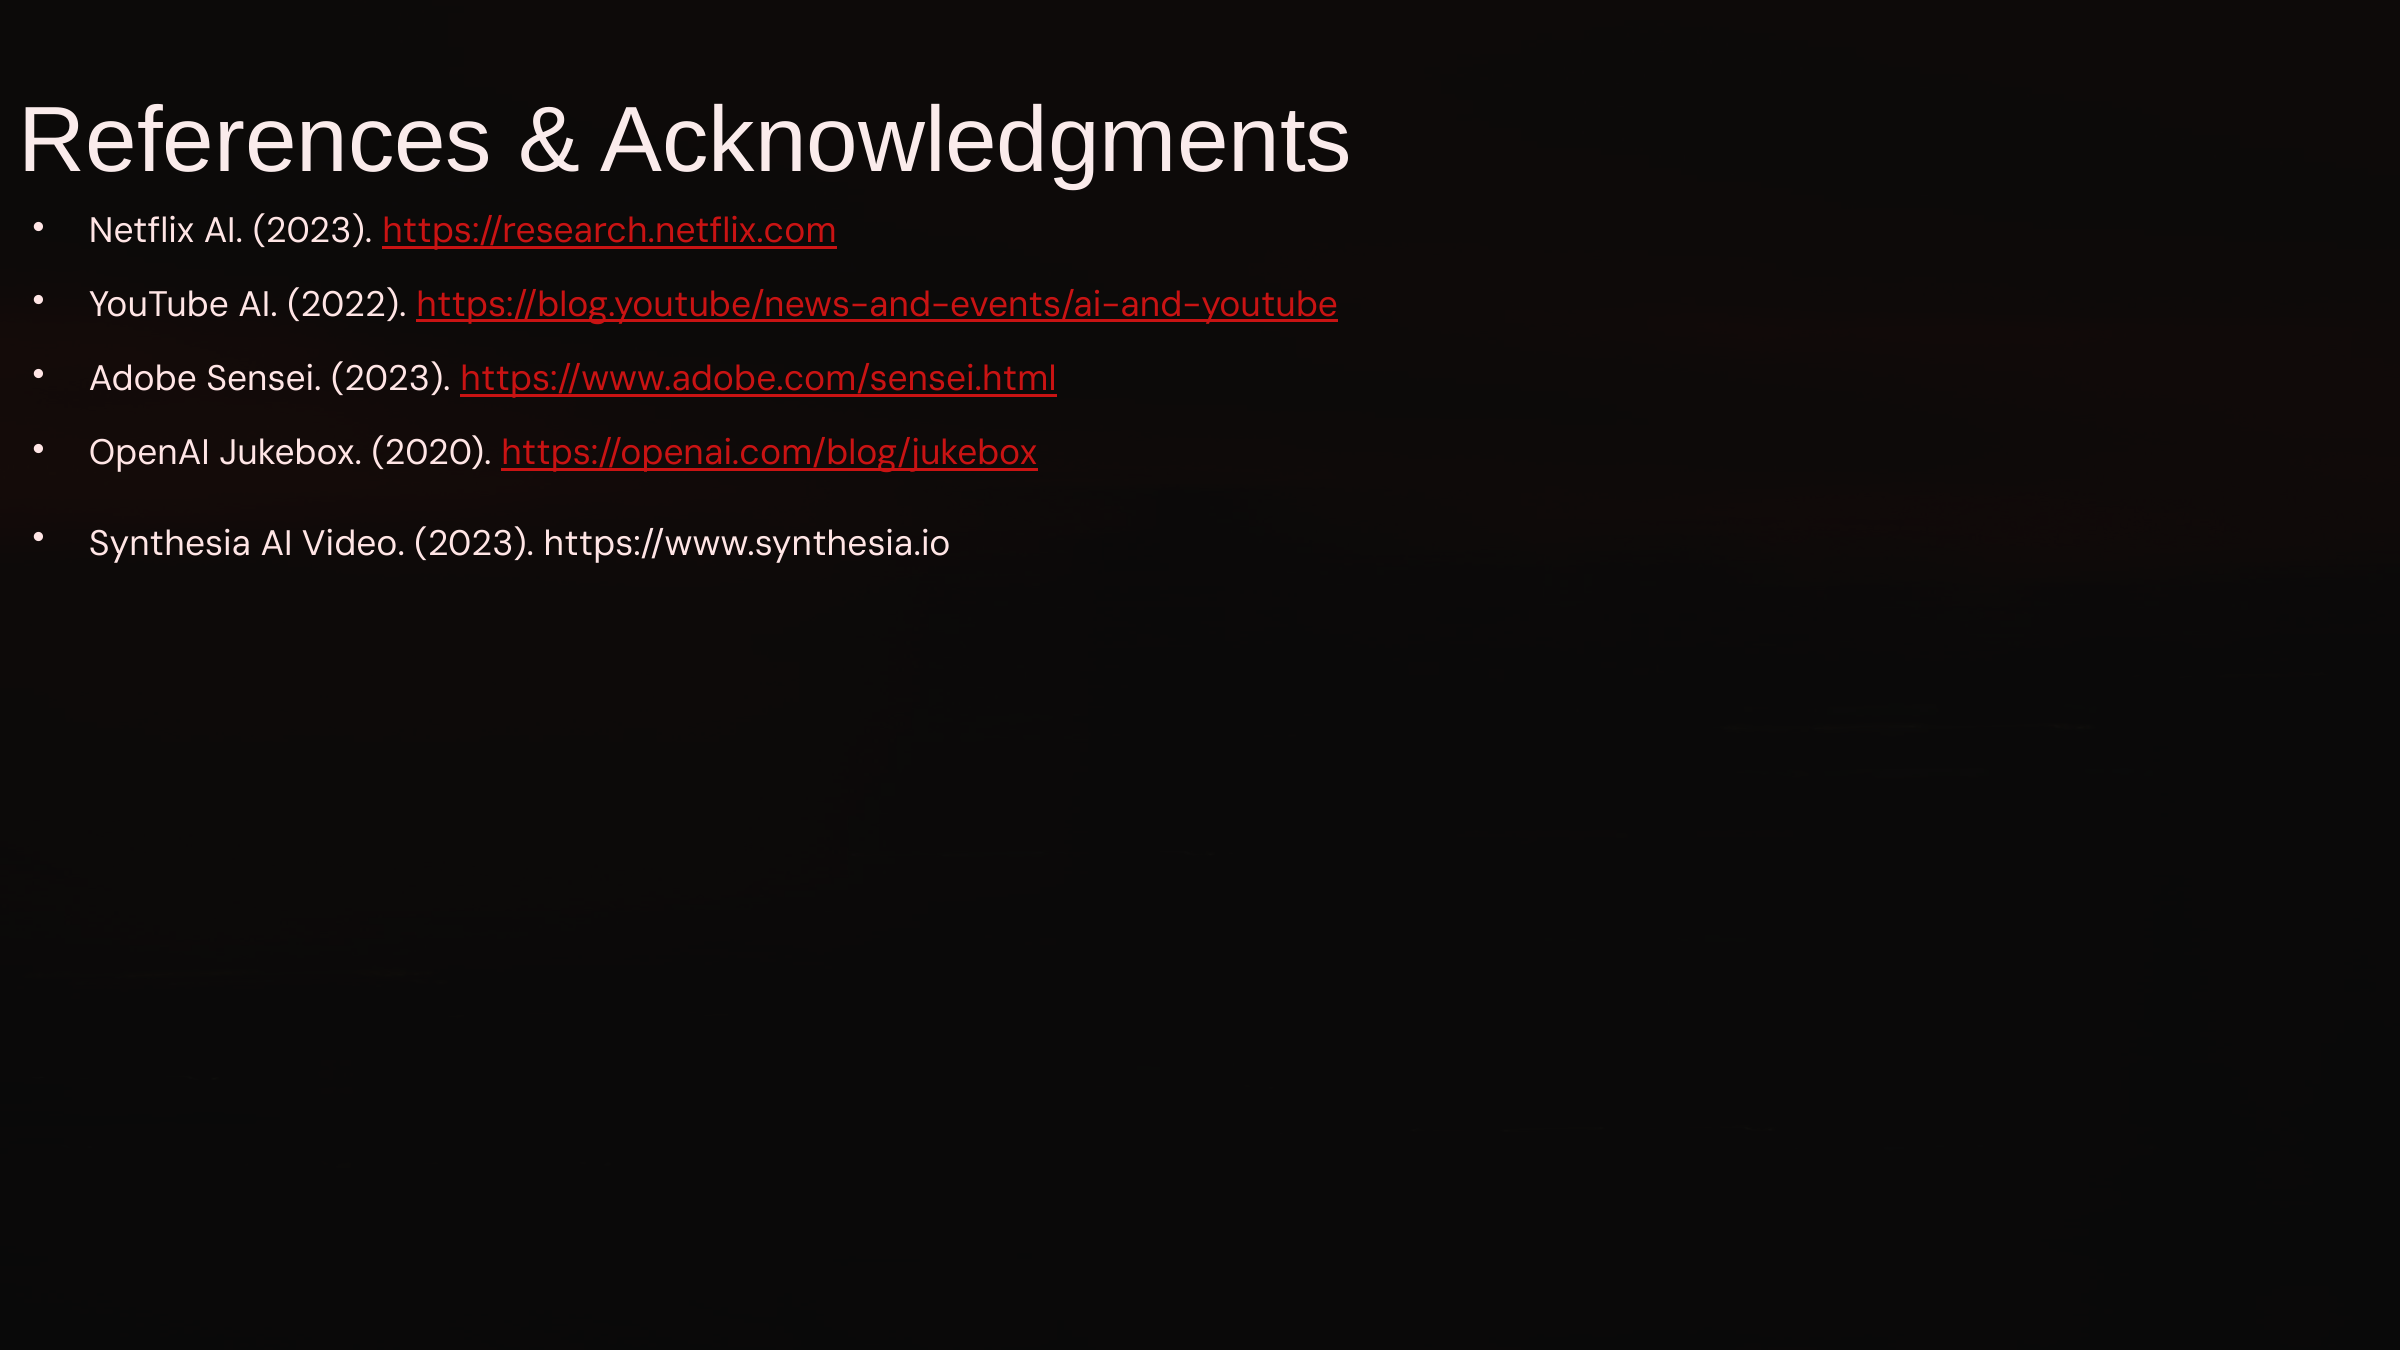

References & Acknowledgments
Netflix AI. (2023). https://research.netflix.com
YouTube AI. (2022). https://blog.youtube/news-and-events/ai-and-youtube
Adobe Sensei. (2023). https://www.adobe.com/sensei.html
OpenAI Jukebox. (2020). https://openai.com/blog/jukebox
Synthesia AI Video. (2023). https://www.synthesia.io